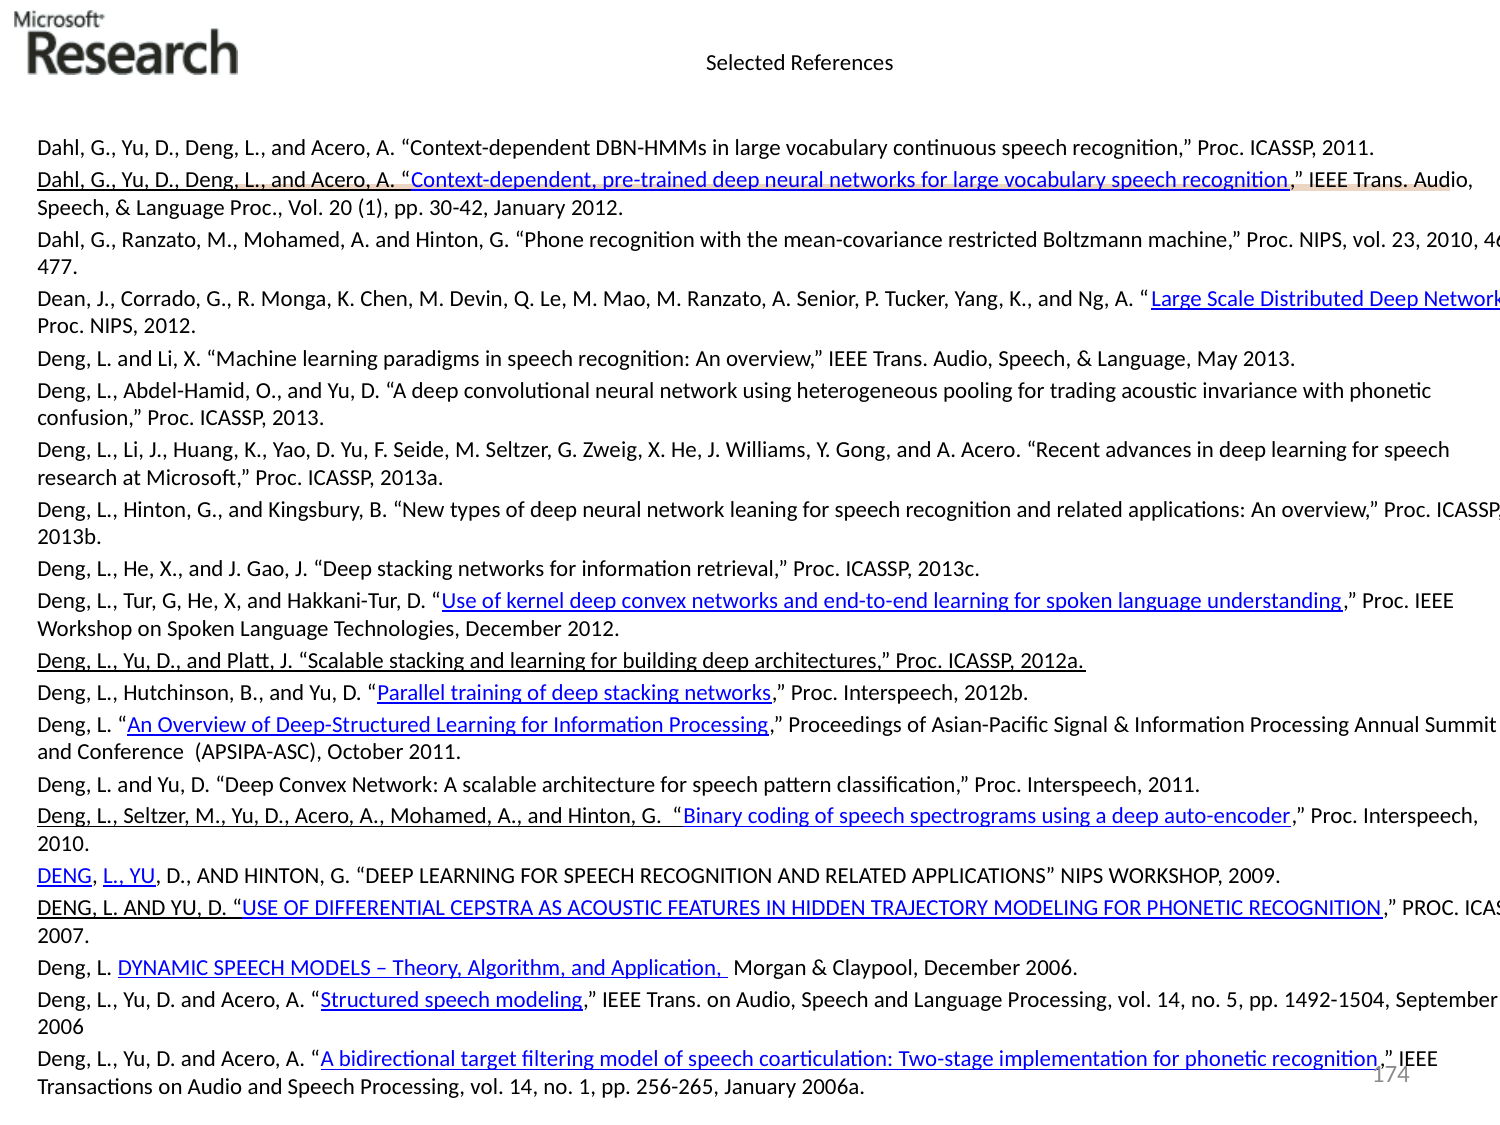

# Selected References
Dahl, G., Yu, D., Deng, L., and Acero, A. “Context-dependent DBN-HMMs in large vocabulary continuous speech recognition,” Proc. ICASSP, 2011.
Dahl, G., Yu, D., Deng, L., and Acero, A. “Context-dependent, pre-trained deep neural networks for large vocabulary speech recognition,” IEEE Trans. Audio, Speech, & Language Proc., Vol. 20 (1), pp. 30-42, January 2012.
Dahl, G., Ranzato, M., Mohamed, A. and Hinton, G. “Phone recognition with the mean-covariance restricted Boltzmann machine,” Proc. NIPS, vol. 23, 2010, 469-477.
Dean, J., Corrado, G., R. Monga, K. Chen, M. Devin, Q. Le, M. Mao, M. Ranzato, A. Senior, P. Tucker, Yang, K., and Ng, A. “Large Scale Distributed Deep Networks,” Proc. NIPS, 2012.
Deng, L. and Li, X. “Machine learning paradigms in speech recognition: An overview,” IEEE Trans. Audio, Speech, & Language, May 2013.
Deng, L., Abdel-Hamid, O., and Yu, D. “A deep convolutional neural network using heterogeneous pooling for trading acoustic invariance with phonetic confusion,” Proc. ICASSP, 2013.
Deng, L., Li, J., Huang, K., Yao, D. Yu, F. Seide, M. Seltzer, G. Zweig, X. He, J. Williams, Y. Gong, and A. Acero. “Recent advances in deep learning for speech research at Microsoft,” Proc. ICASSP, 2013a.
Deng, L., Hinton, G., and Kingsbury, B. “New types of deep neural network leaning for speech recognition and related applications: An overview,” Proc. ICASSP, 2013b.
Deng, L., He, X., and J. Gao, J. “Deep stacking networks for information retrieval,” Proc. ICASSP, 2013c.
Deng, L., Tur, G, He, X, and Hakkani-Tur, D. “Use of kernel deep convex networks and end-to-end learning for spoken language understanding,” Proc. IEEE Workshop on Spoken Language Technologies, December 2012.
Deng, L., Yu, D., and Platt, J. “Scalable stacking and learning for building deep architectures,” Proc. ICASSP, 2012a.
Deng, L., Hutchinson, B., and Yu, D. “Parallel training of deep stacking networks,” Proc. Interspeech, 2012b.
Deng, L. “An Overview of Deep-Structured Learning for Information Processing,” Proceedings of Asian-Pacific Signal & Information Processing Annual Summit and Conference  (APSIPA-ASC), October 2011.
Deng, L. and Yu, D. “Deep Convex Network: A scalable architecture for speech pattern classification,” Proc. Interspeech, 2011.
Deng, L., Seltzer, M., Yu, D., Acero, A., Mohamed, A., and Hinton, G.  “Binary coding of speech spectrograms using a deep auto-encoder,” Proc. Interspeech, 2010.
Deng, L., Yu, D., and Hinton, G. “Deep Learning for Speech Recognition and Related Applications” NIPS Workshop, 2009.
Deng, L. and Yu, D. “Use of differential cepstra as acoustic features in hidden trajectory modeling for phonetic recognition,” Proc. ICASSP, 2007.
Deng, L. DYNAMIC SPEECH MODELS – Theory, Algorithm, and Application,  Morgan & Claypool, December 2006.
Deng, L., Yu, D. and Acero, A. “Structured speech modeling,” IEEE Trans. on Audio, Speech and Language Processing, vol. 14, no. 5, pp. 1492-1504, September 2006
Deng, L., Yu, D. and Acero, A. “A bidirectional target filtering model of speech coarticulation: Two-stage implementation for phonetic recognition,” IEEE Transactions on Audio and Speech Processing, vol. 14, no. 1, pp. 256-265, January 2006a.
174